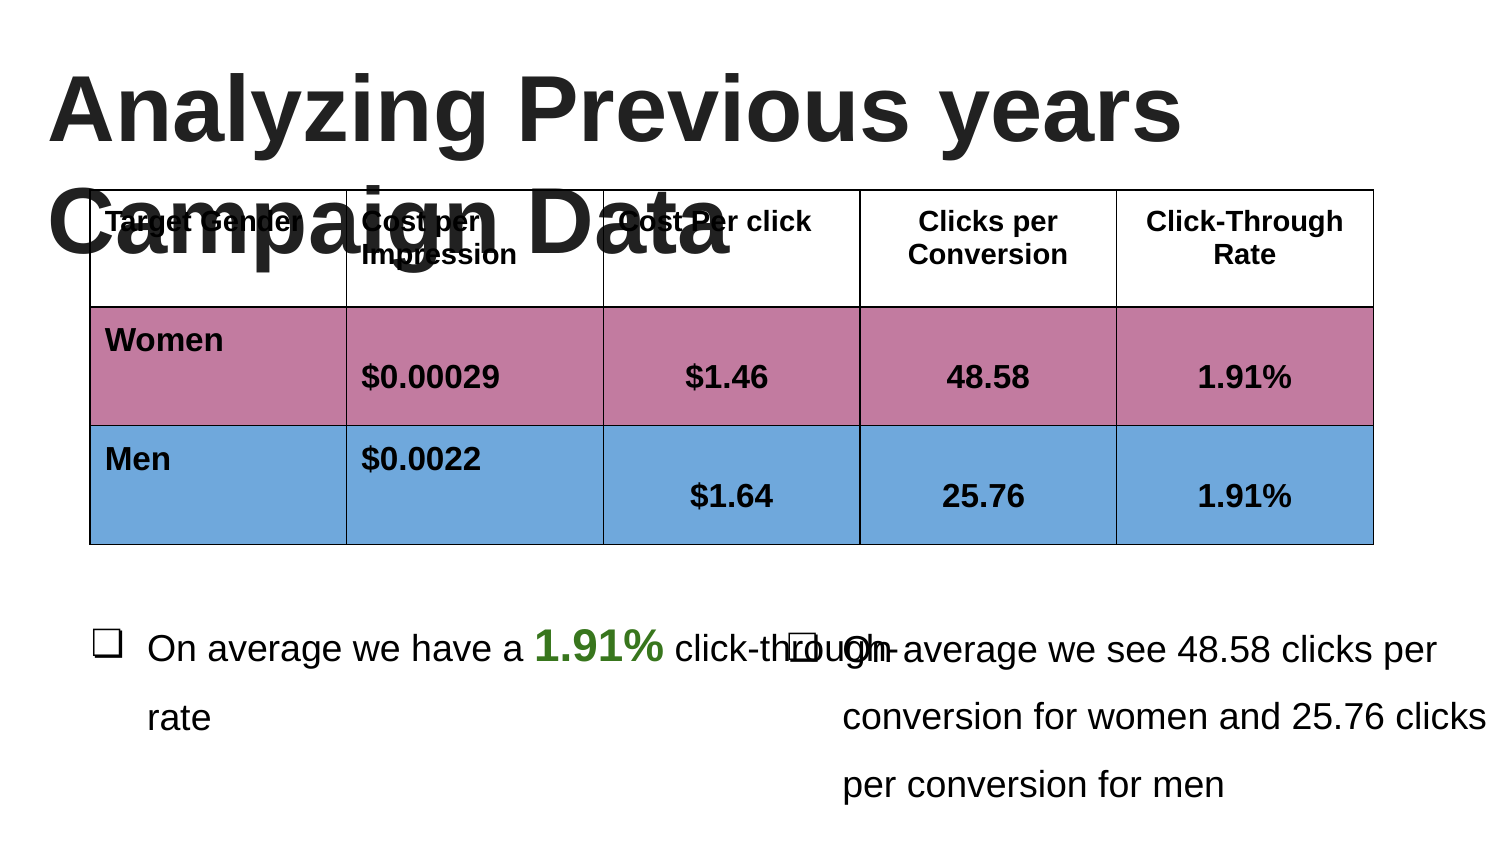

# Analyzing Previous years Campaign Data
| Target Gender | Cost per Impression | Cost Per click | Clicks per Conversion | Click-Through Rate |
| --- | --- | --- | --- | --- |
| Women | $0.00029 | $1.46 | 48.58 | 1.91% |
| Men | $0.0022 | $1.64 | 25.76 | 1.91% |

On average we have a 1.91% click-through-rate

On average we see 48.58 clicks per conversion for women and 25.76 clicks per conversion for men